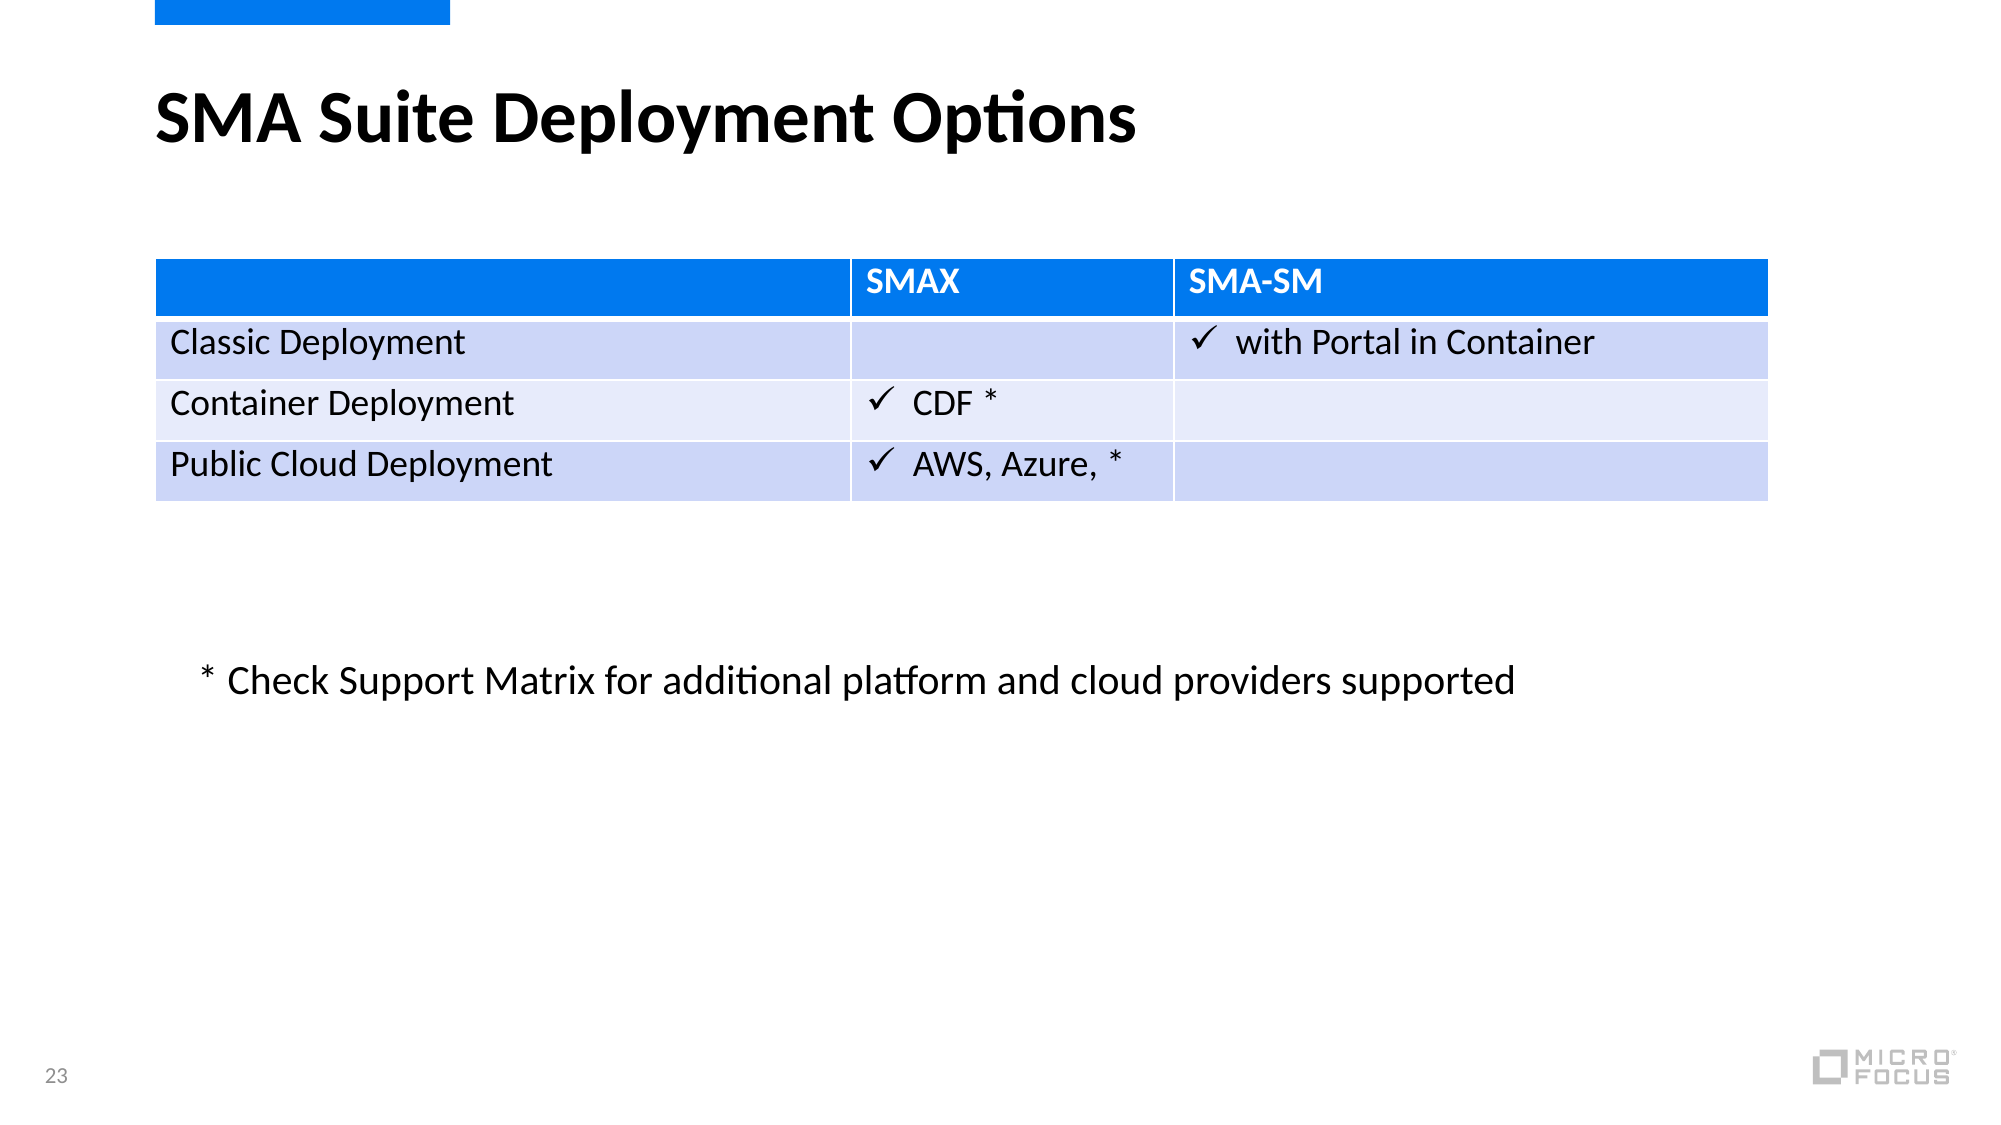

# SMA Suite Deployment Options
|  | SMAX | SMA-SM |
| --- | --- | --- |
| Classic Deployment |  | with Portal in Container |
| Container Deployment | CDF \* |  |
| Public Cloud Deployment | AWS, Azure, \* |  |
* Check Support Matrix for additional platform and cloud providers supported
23